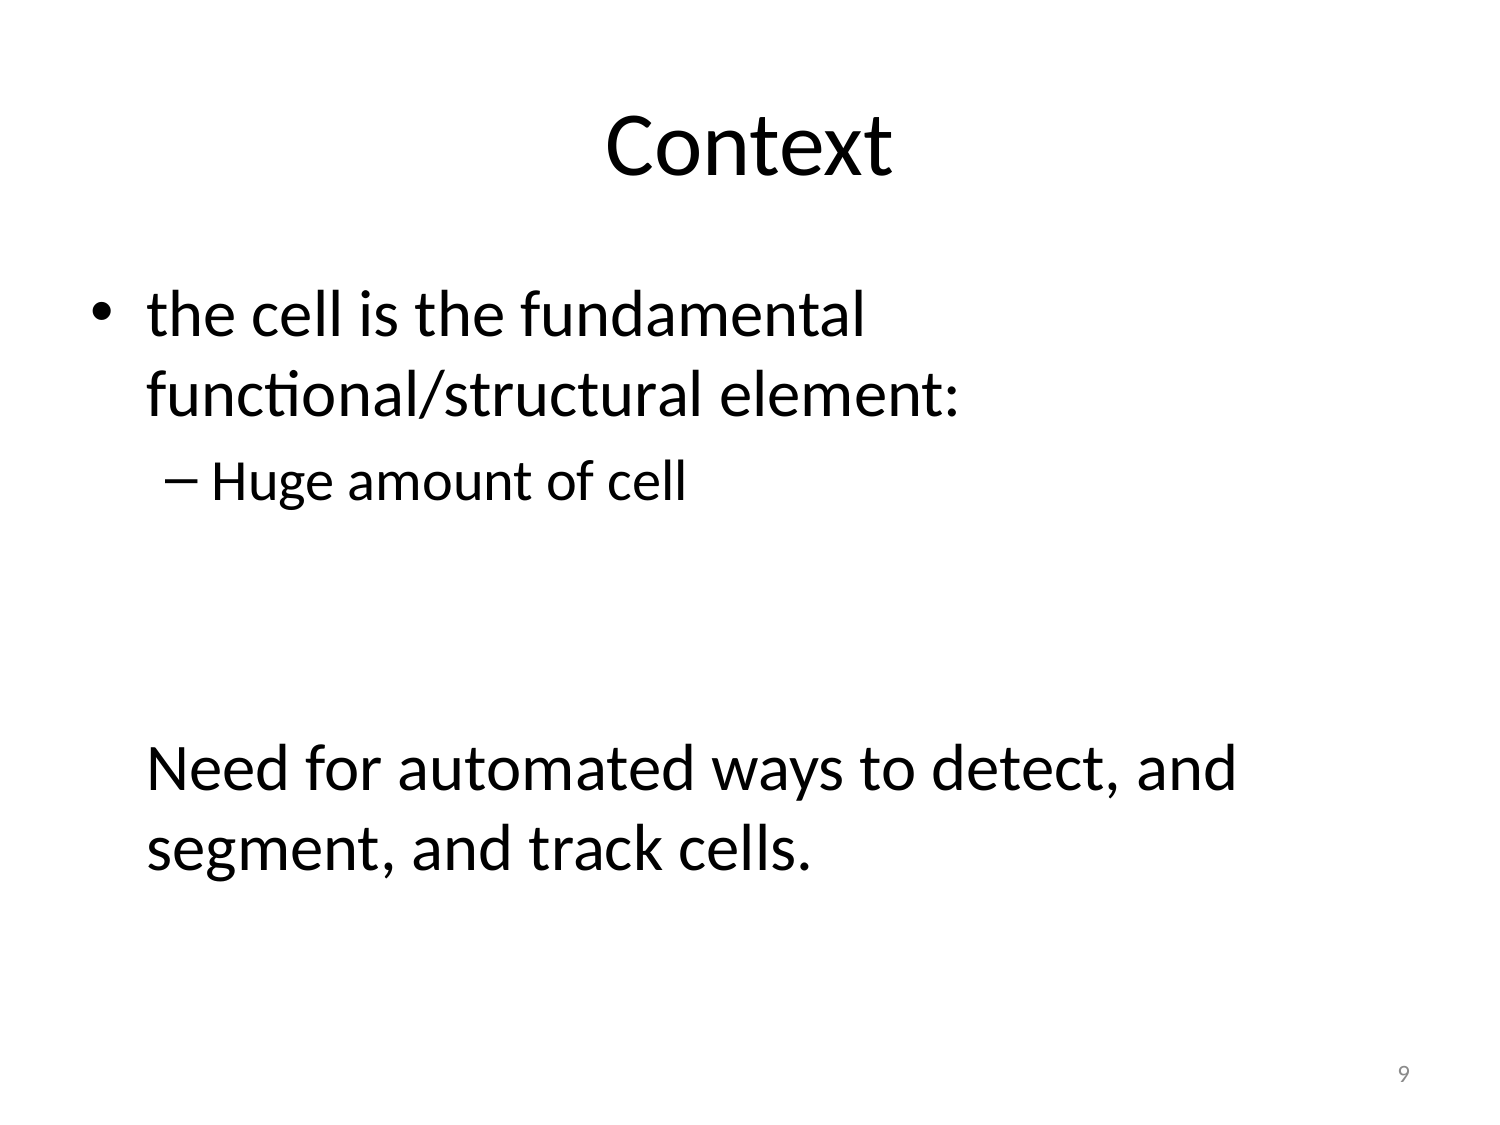

# Context
the cell is the fundamental functional/structural element:
Huge amount of cell

	Need for automated ways to detect, and segment, and track cells.
9